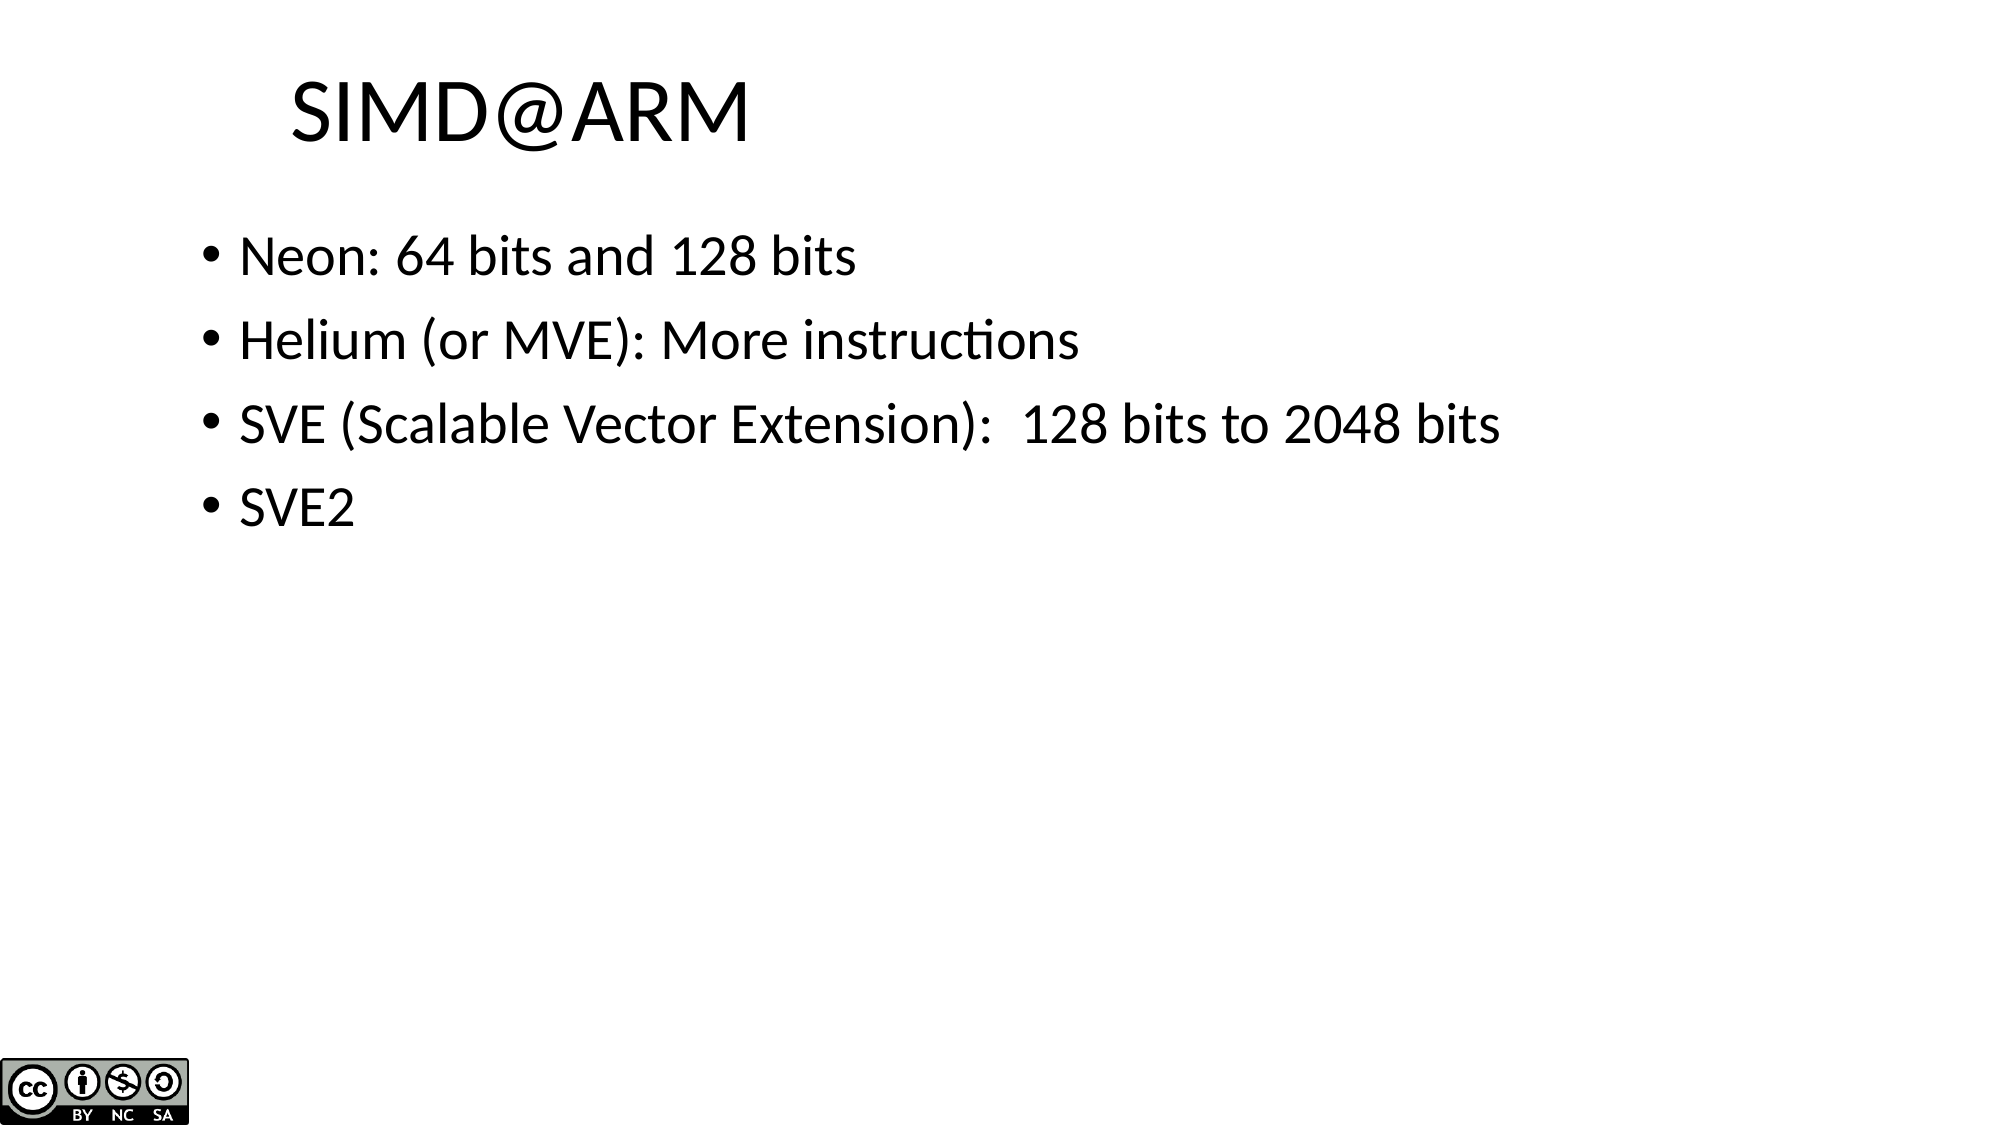

SIMD@ARM
Neon: 64 bits and 128 bits
Helium (or MVE): More instructions
SVE (Scalable Vector Extension):  128 bits to 2048 bits
SVE2